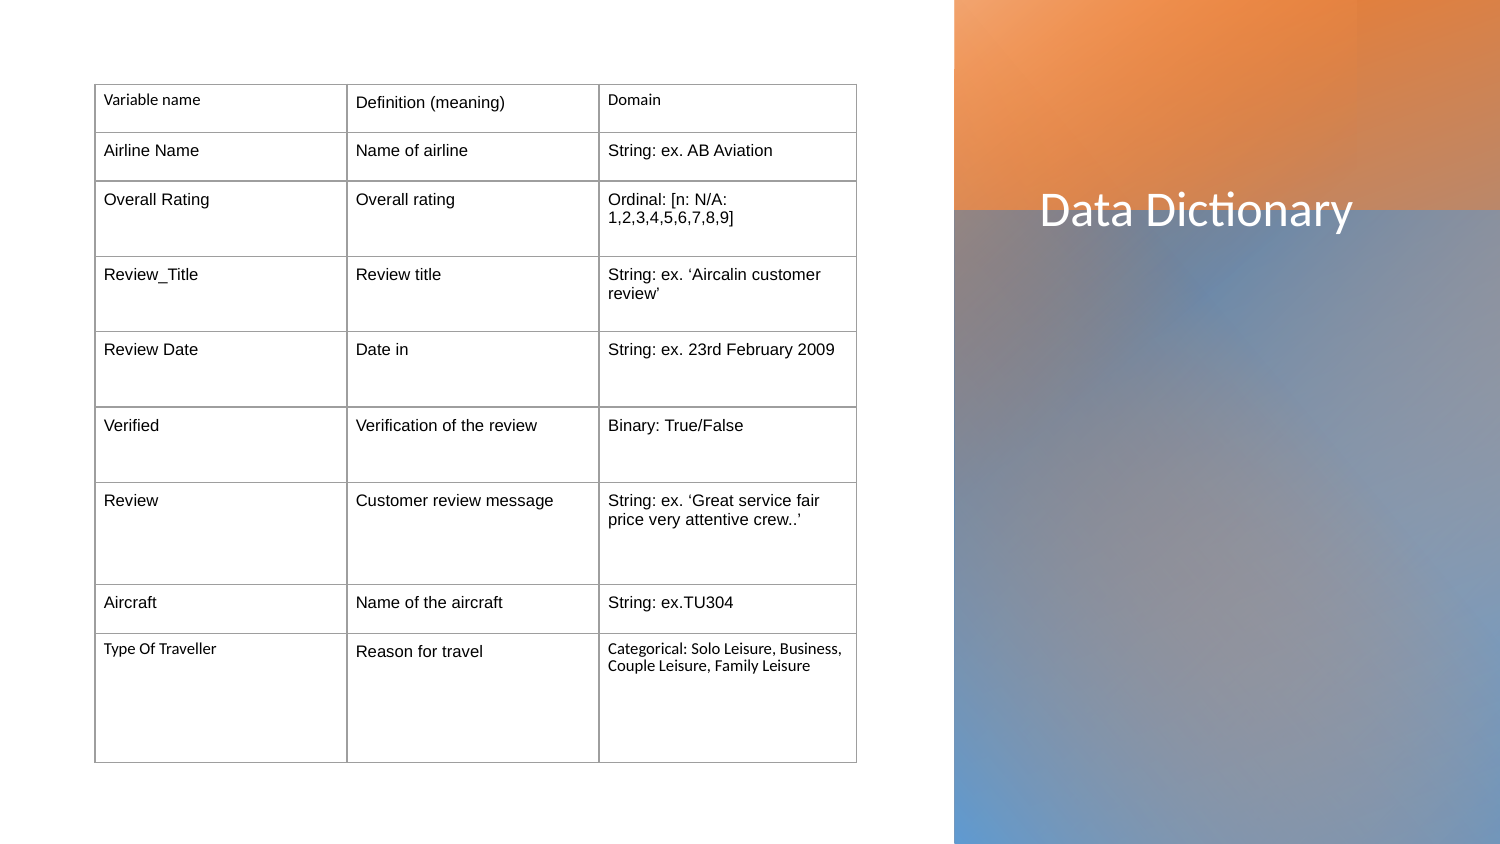

| Variable name | Definition (meaning) | Domain |
| --- | --- | --- |
| Airline Name | Name of airline | String: ex. AB Aviation |
| Overall Rating | Overall rating | Ordinal: [n: N/A: 1,2,3,4,5,6,7,8,9] |
| Review\_Title | Review title | String: ex. ‘Aircalin customer review’ |
| Review Date | Date in | String: ex. 23rd February 2009 |
| Verified | Verification of the review | Binary: True/False |
| Review | Customer review message | String: ex. ‘Great service fair price very attentive crew..’ |
| Aircraft | Name of the aircraft | String: ex.TU304 |
| Type Of Traveller | Reason for travel | Categorical: Solo Leisure, Business, Couple Leisure, Family Leisure |
# Data Dictionary